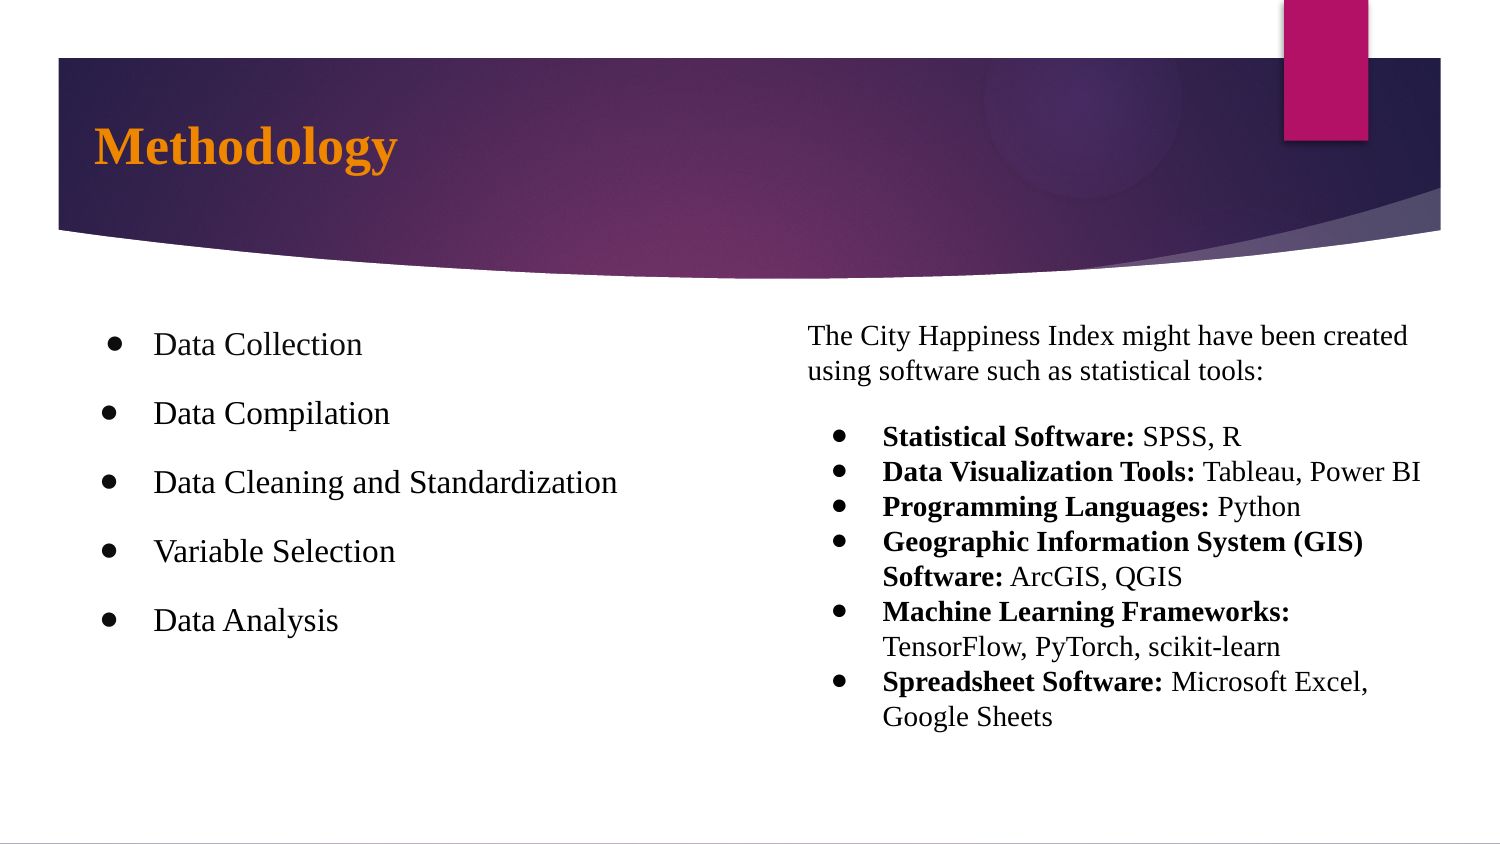

# Methodology
Data Collection
Data Compilation
Data Cleaning and Standardization
Variable Selection
Data Analysis

The City Happiness Index might have been created using software such as statistical tools:
Statistical Software: SPSS, R
Data Visualization Tools: Tableau, Power BI
Programming Languages: Python
Geographic Information System (GIS) Software: ArcGIS, QGIS
Machine Learning Frameworks: TensorFlow, PyTorch, scikit-learn
Spreadsheet Software: Microsoft Excel, Google Sheets